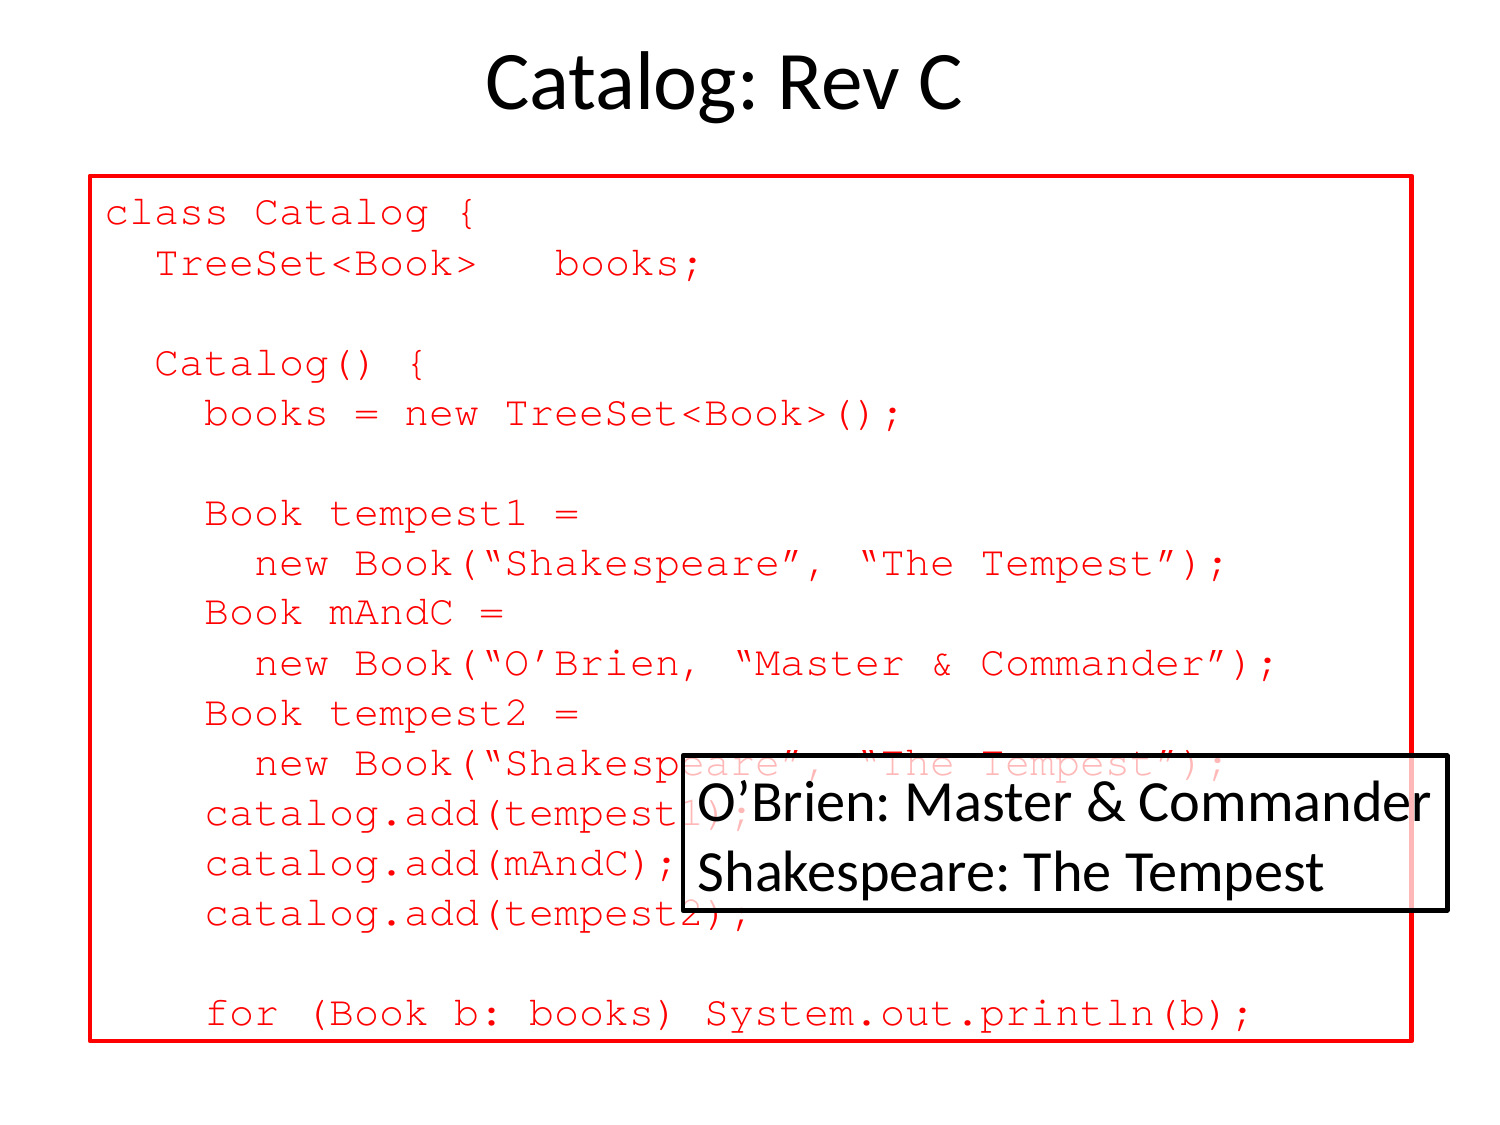

Catalog: Rev C
class Catalog {
  TreeSet<Book>   books;

  Catalog() {
    books = new TreeSet<Book>();

    Book tempest1 =
      new Book(“Shakespeare”, “The Tempest”);
    Book mAndC =
      new Book(“O’Brien, “Master & Commander”);
    Book tempest2 =
      new Book(“Shakespeare”, “The Tempest”);
    catalog.add(tempest1);
    catalog.add(mAndC);
    catalog.add(tempest2);

    for (Book b: books) System.out.println(b);
O’Brien: Master & Commander
Shakespeare: The Tempest